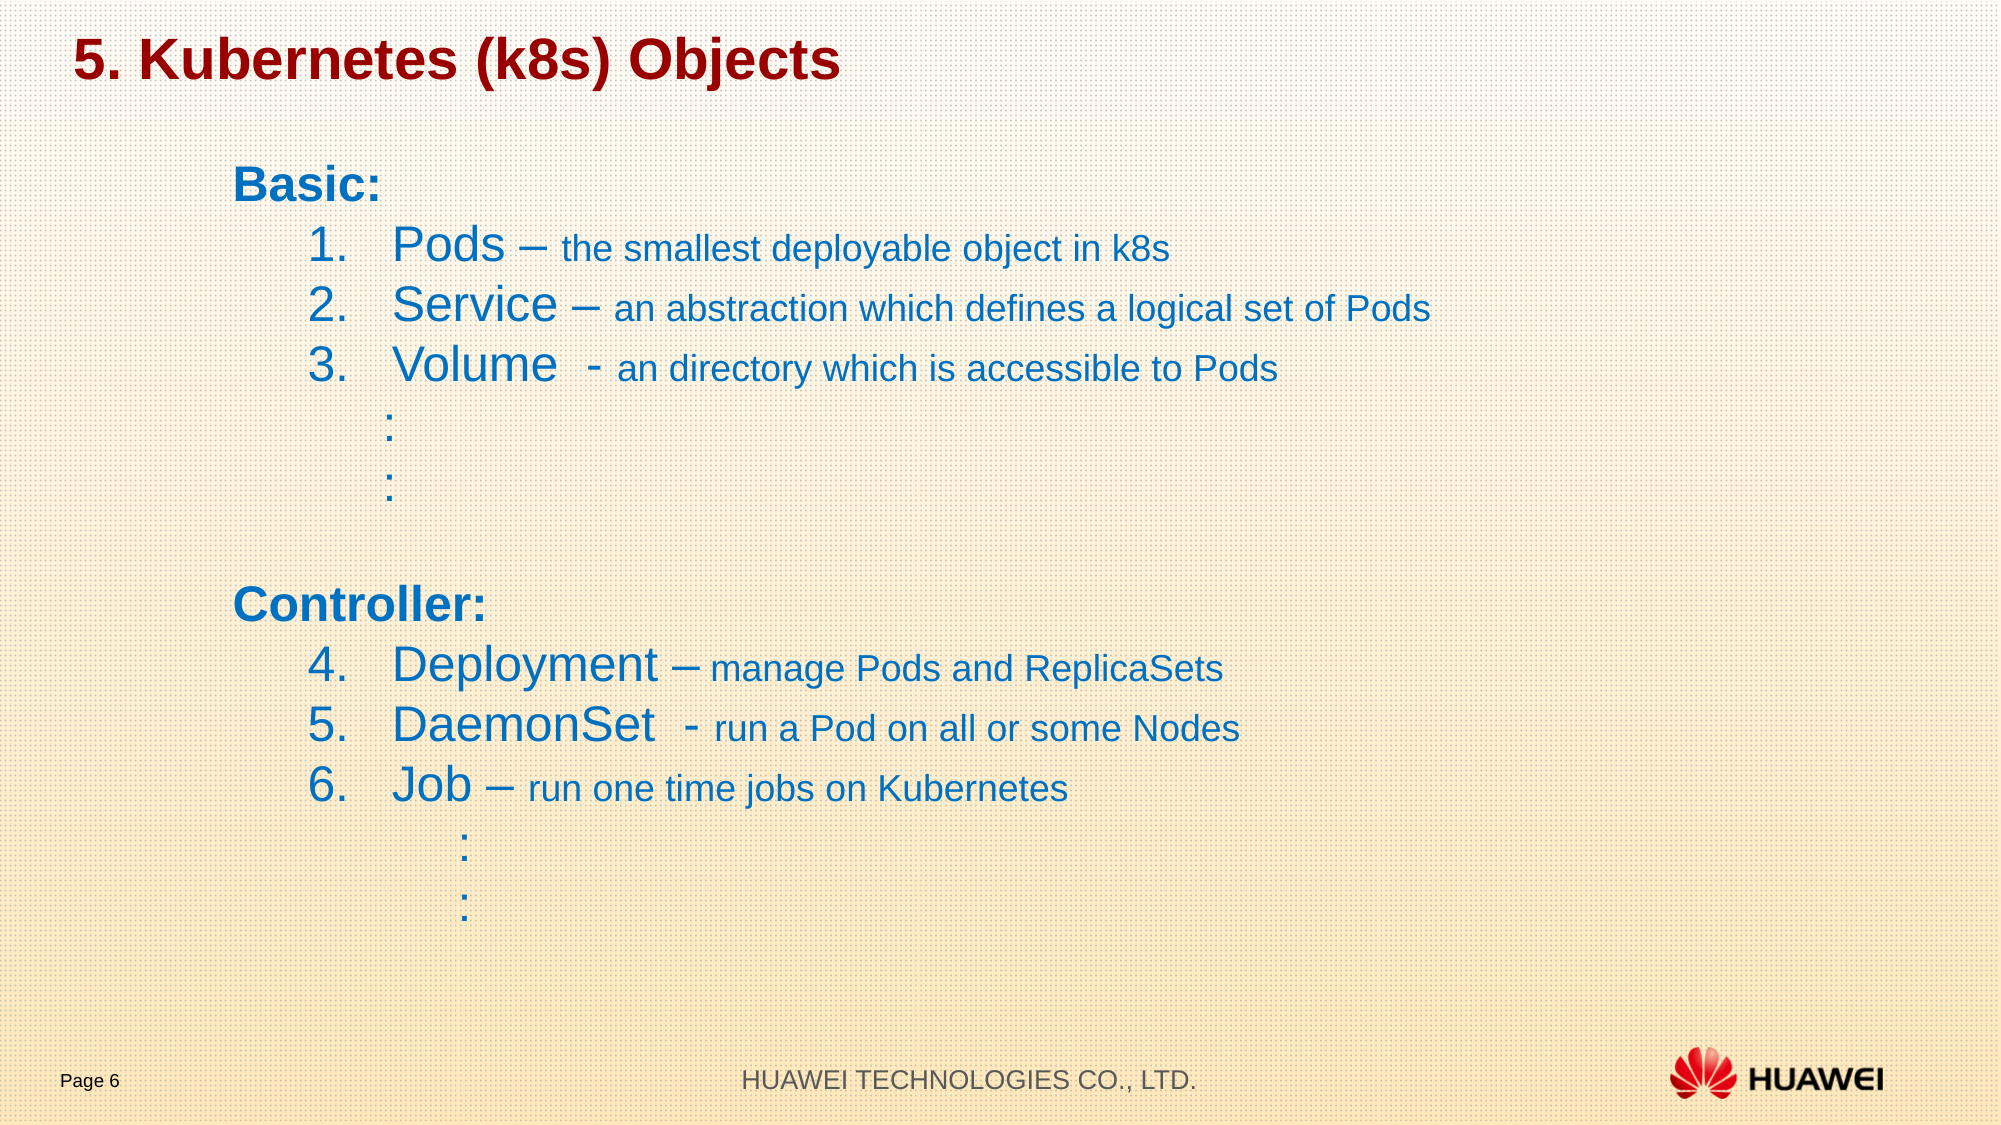

5. Kubernetes (k8s) Objects
Basic:
Pods – the smallest deployable object in k8s
Service – an abstraction which defines a logical set of Pods
Volume  - an directory which is accessible to Pods
	:
	:

Controller:
Deployment – manage Pods and ReplicaSets
DaemonSet  - run a Pod on all or some Nodes
Job – run one time jobs on Kubernetes
	:
	: